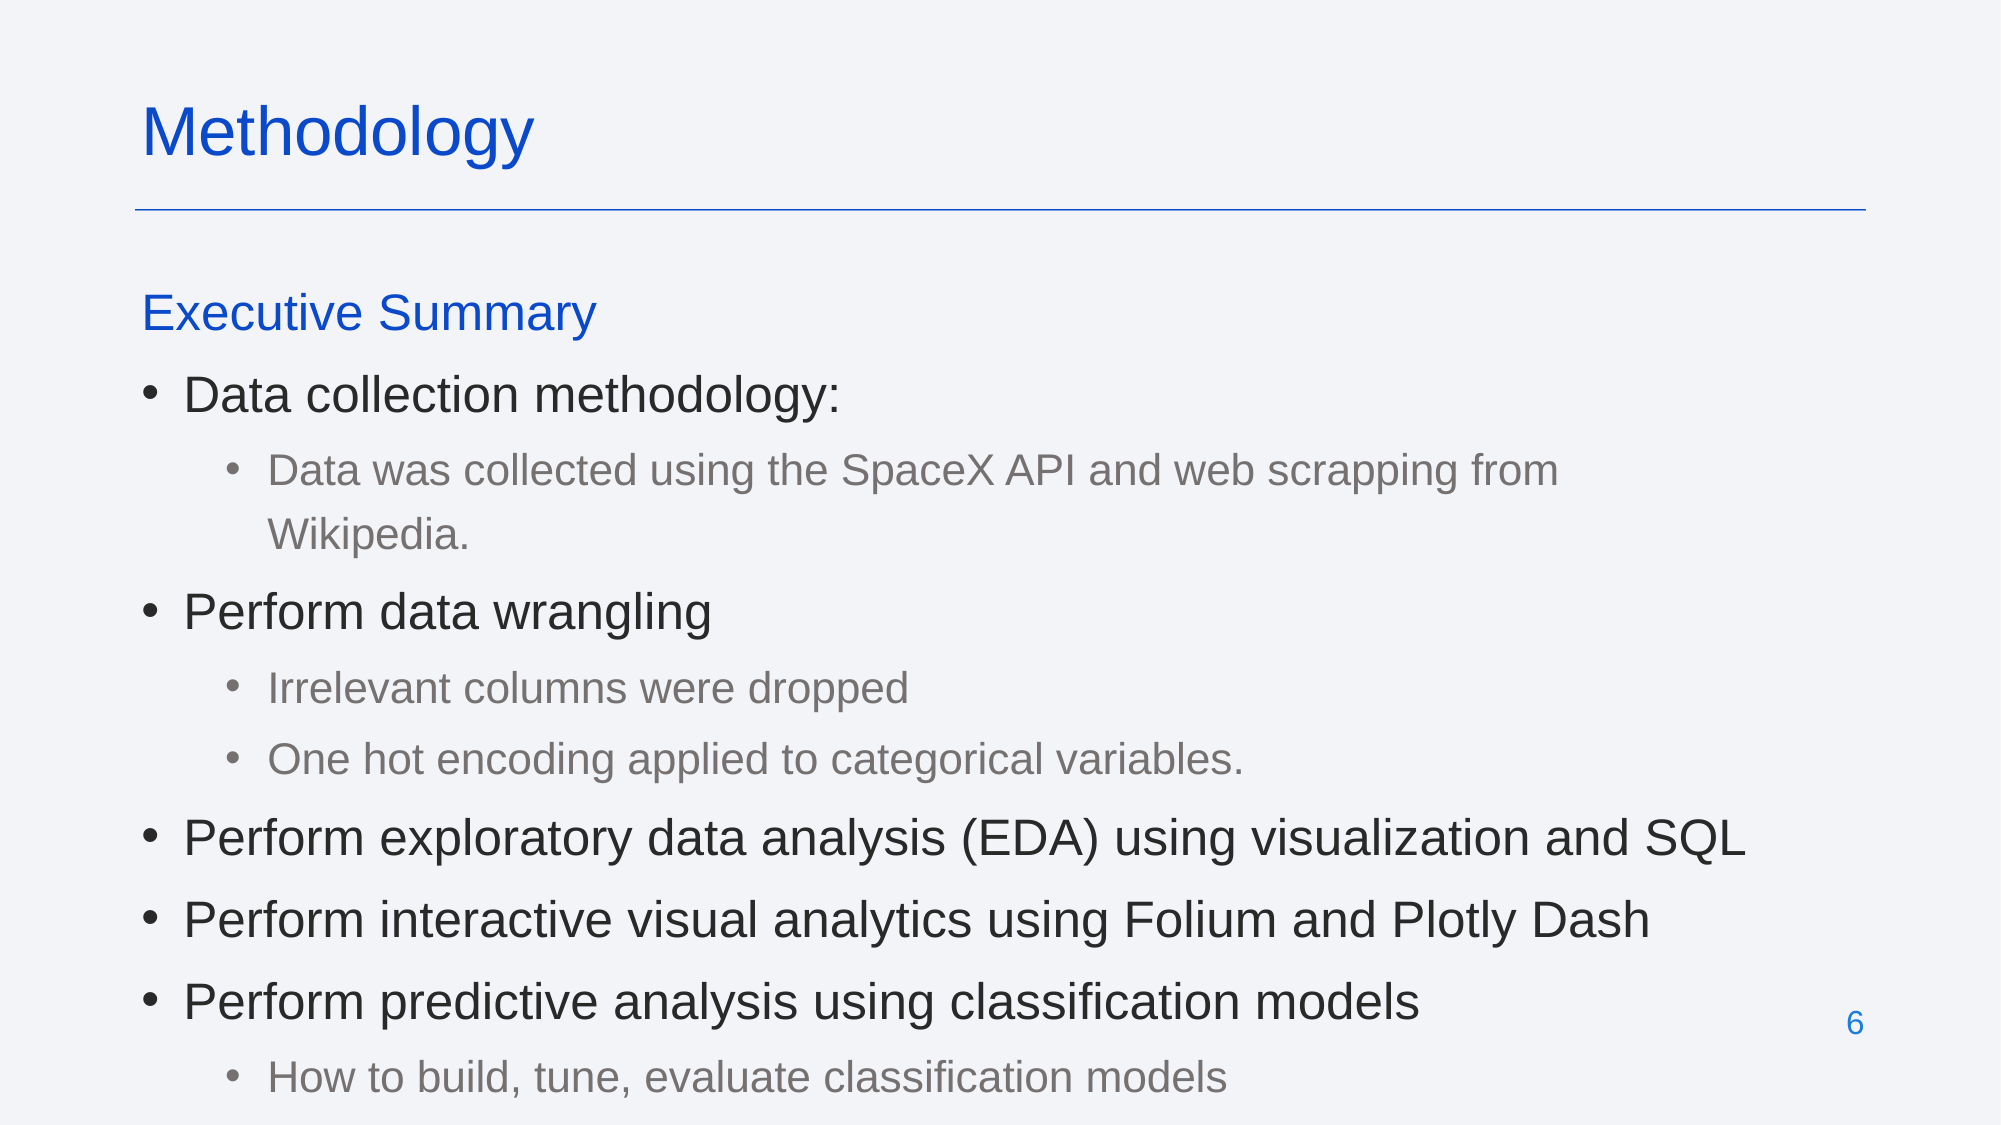

Methodology
Executive Summary
Data collection methodology:
Data was collected using the SpaceX API and web scrapping from Wikipedia.
Perform data wrangling
Irrelevant columns were dropped
One hot encoding applied to categorical variables.
Perform exploratory data analysis (EDA) using visualization and SQL
Perform interactive visual analytics using Folium and Plotly Dash
Perform predictive analysis using classification models
How to build, tune, evaluate classification models

6